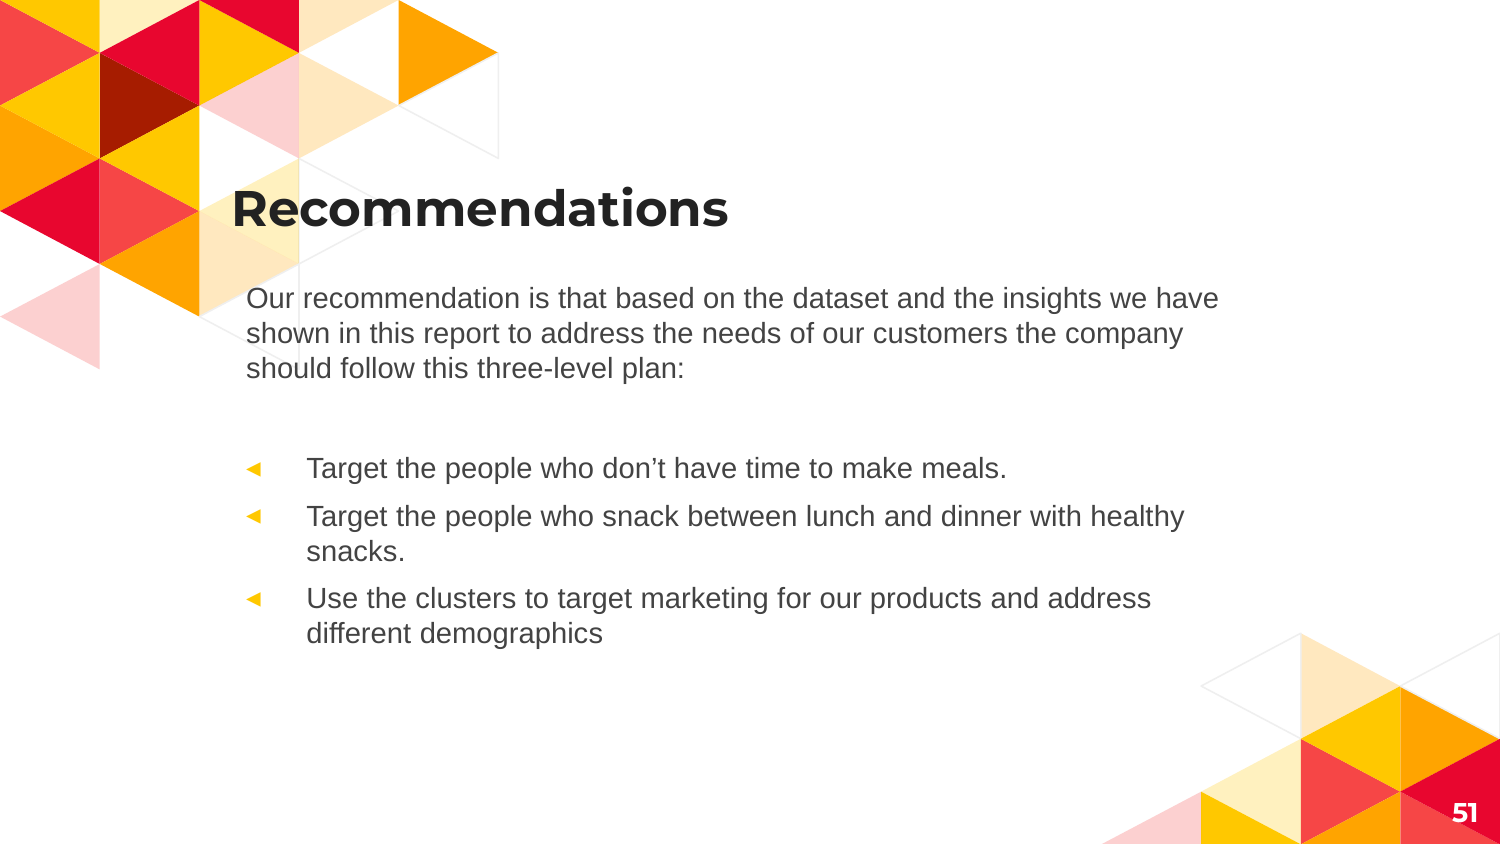

# Recommendations
Our recommendation is that based on the dataset and the insights we have shown in this report to address the needs of our customers the company should follow this three-level plan:

Target the people who don’t have time to make meals.
Target the people who snack between lunch and dinner with healthy snacks.
Use the clusters to target marketing for our products and address different demographics

51